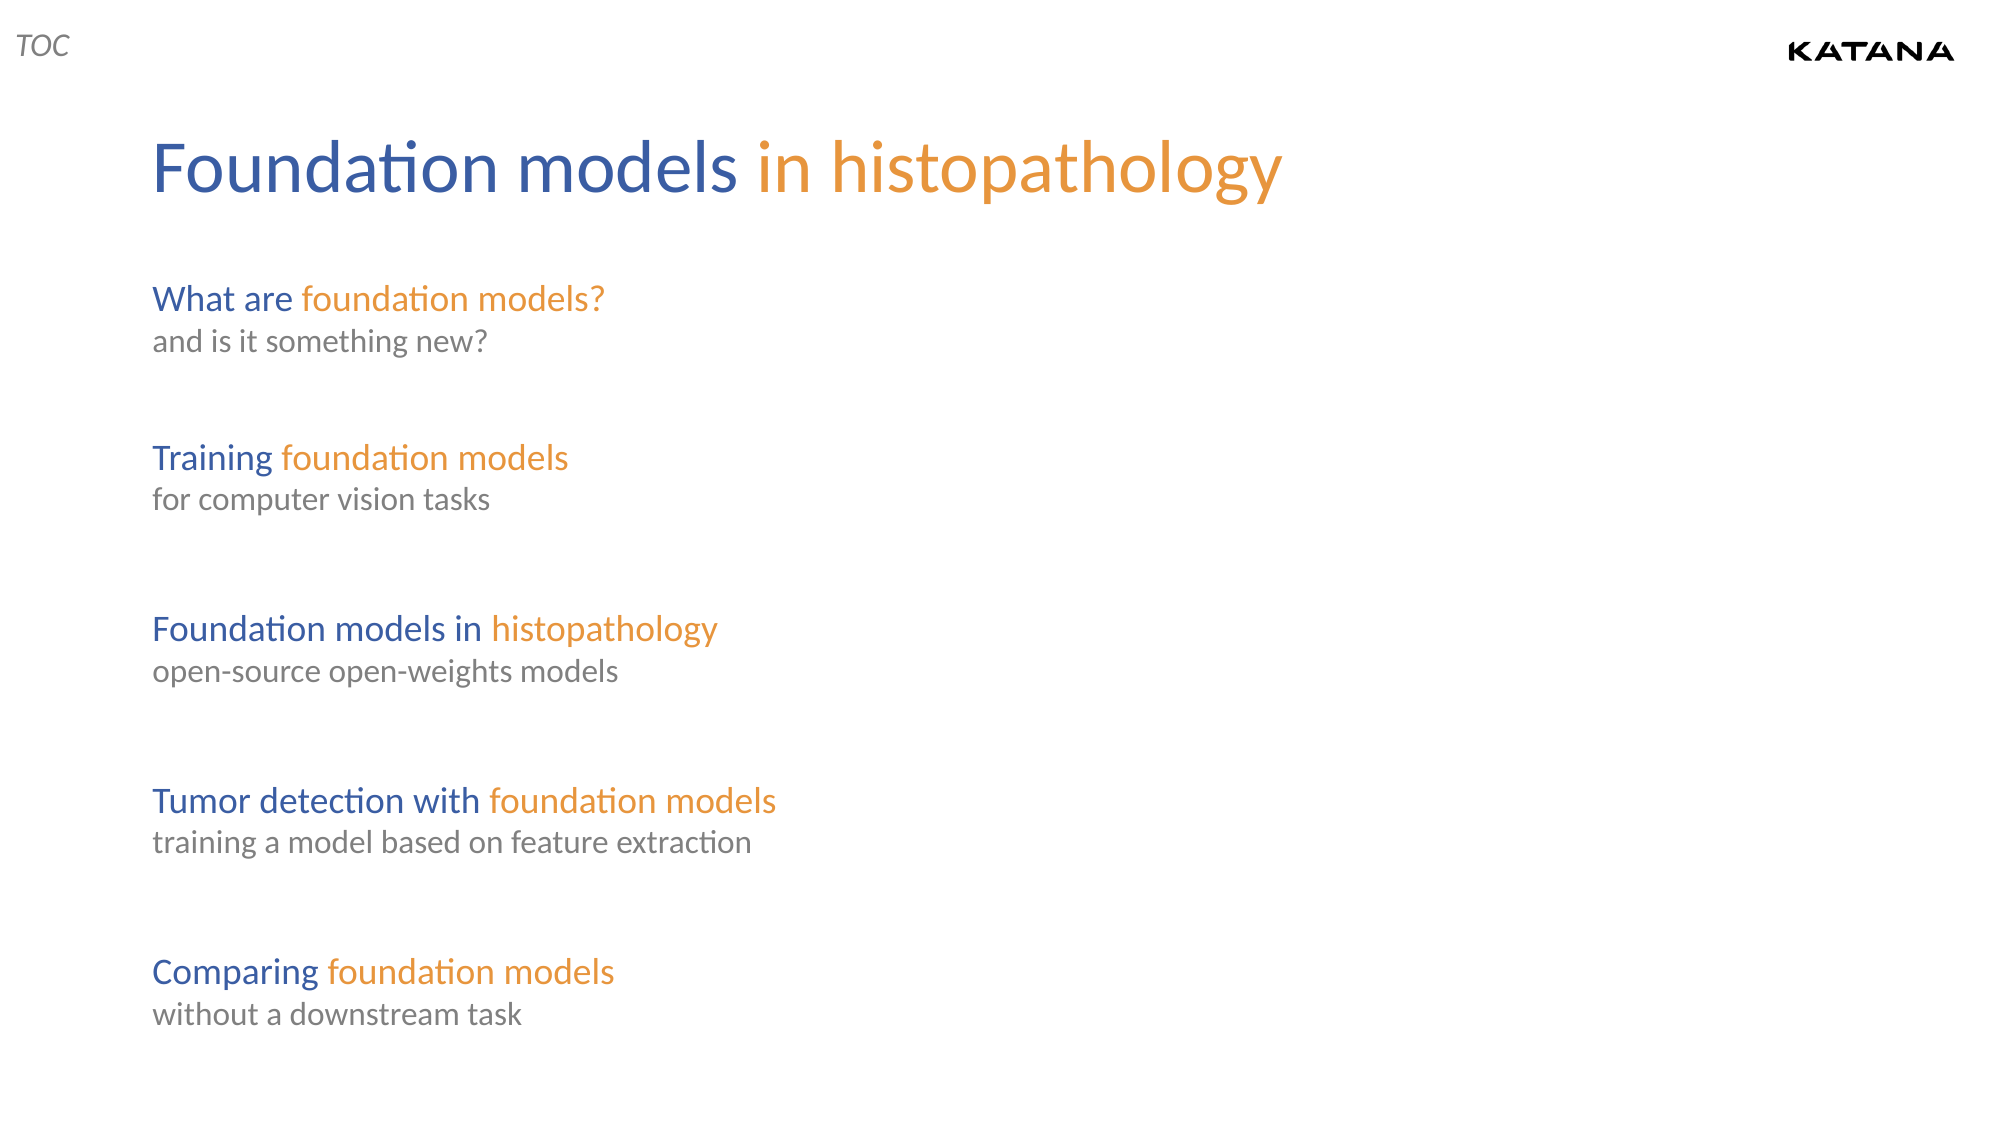

TOC
# Foundation models in histopathology
What are foundation models?
and is it something new?
Training foundation models
for computer vision tasks
Foundation models in histopathology
open-source open-weights models
Tumor detection with foundation models
training a model based on feature extraction
Comparing foundation models
without a downstream task